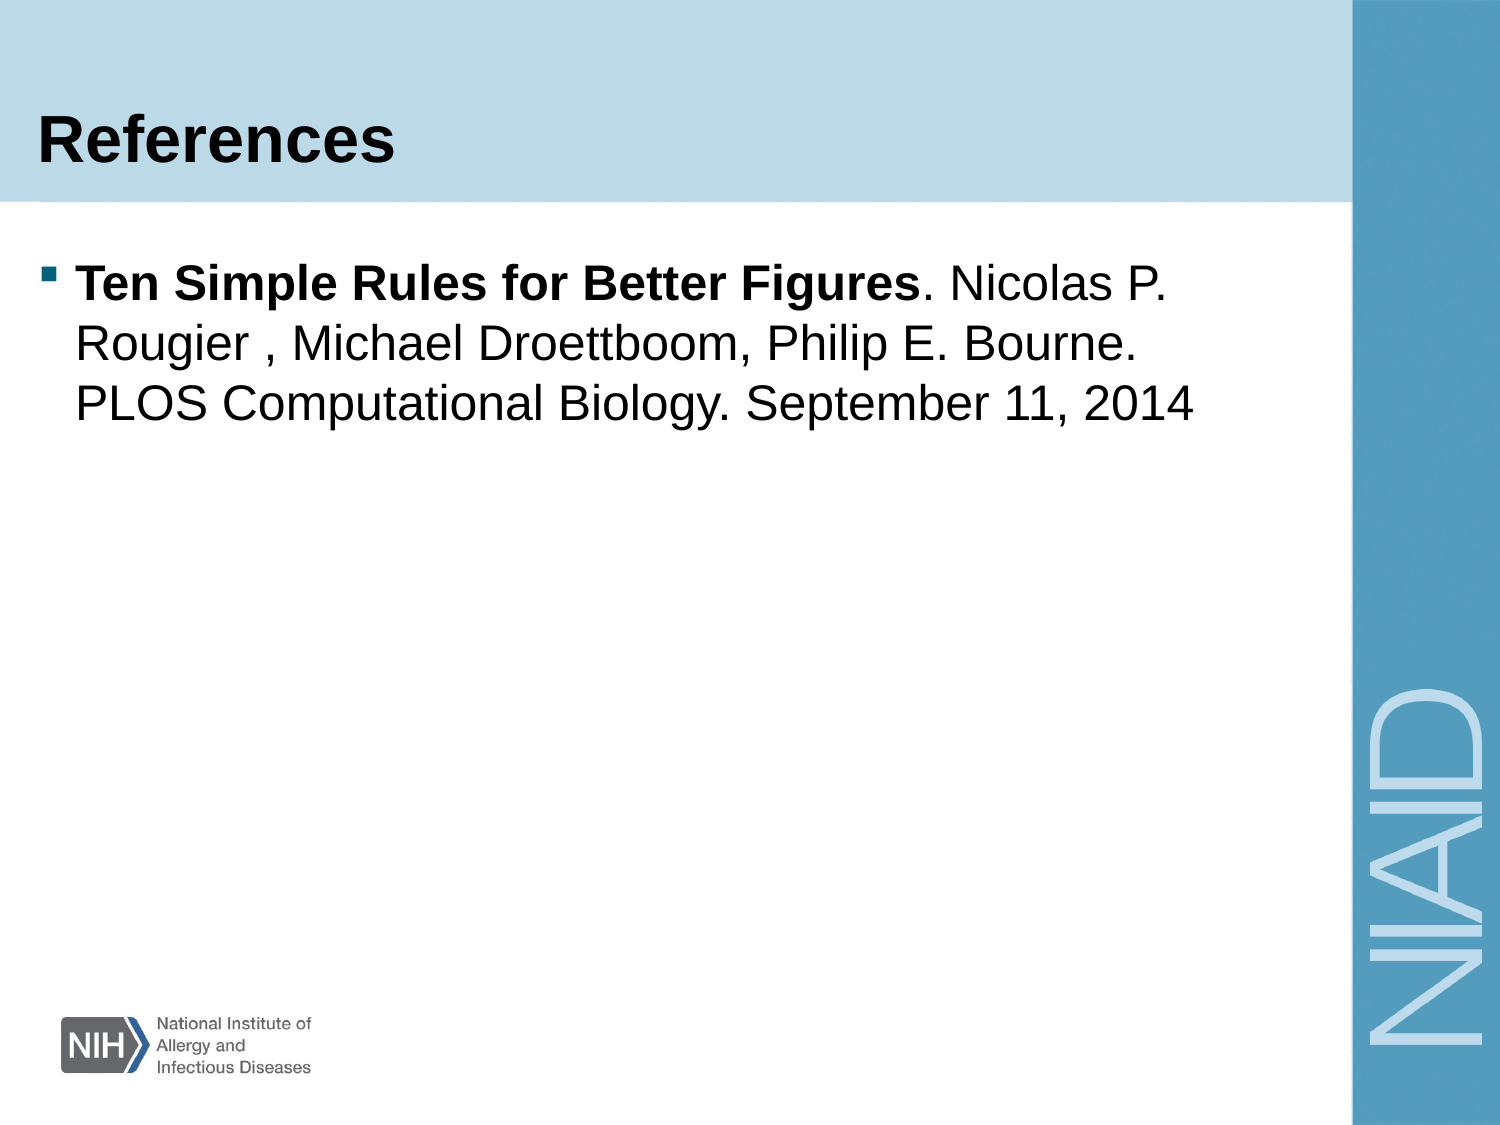

# References
Ten Simple Rules for Better Figures. Nicolas P. Rougier , Michael Droettboom, Philip E. Bourne. PLOS Computational Biology. September 11, 2014